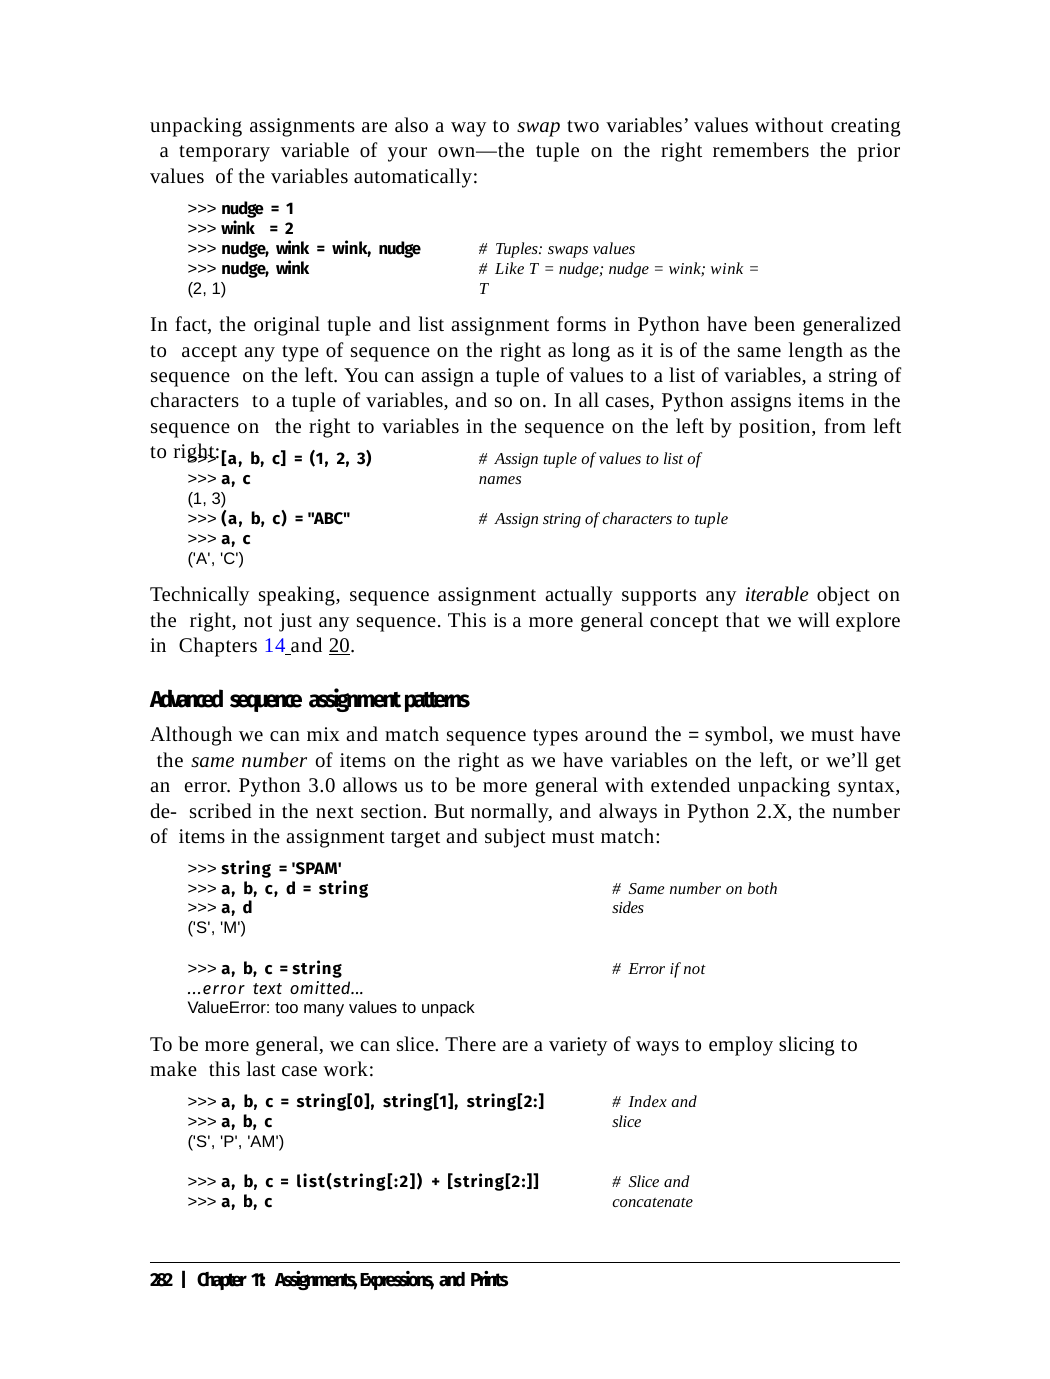

unpacking assignments are also a way to swap two variables’ values without creating  a temporary variable of your own—the tuple on the right remembers the prior values  of the variables automatically:
>>> nudge = 1
>>> wink = 2
>>> nudge, wink = wink, nudge
>>> nudge, wink
(2, 1)
# Tuples: swaps values
# Like T = nudge; nudge = wink; wink = T
In fact, the original tuple and list assignment forms in Python have been generalized to  accept any type of sequence on the right as long as it is of the same length as the sequence  on the left. You can assign a tuple of values to a list of variables, a string of characters  to a tuple of variables, and so on. In all cases, Python assigns items in the sequence on  the right to variables in the sequence on the left by position, from left to right:
>>> [a, b, c] = (1, 2, 3)
>>> a, c
(1, 3)
>>> (a, b, c) = "ABC"
>>> a, c
('A', 'C')
# Assign tuple of values to list of names
# Assign string of characters to tuple
Technically speaking, sequence assignment actually supports any iterable object on the  right, not just any sequence. This is a more general concept that we will explore in  Chapters 14 and 20.

Advanced sequence assignment patterns
Although we can mix and match sequence types around the = symbol, we must have  the same number of items on the right as we have variables on the left, or we’ll get an  error. Python 3.0 allows us to be more general with extended unpacking syntax, de-  scribed in the next section. But normally, and always in Python 2.X, the number of  items in the assignment target and subject must match:
>>> string = 'SPAM'
>>> a, b, c, d = string
>>> a, d
('S', 'M')
# Same number on both sides
>>> a, b, c = string
...error text omitted...
ValueError: too many values to unpack
# Error if not
To be more general, we can slice. There are a variety of ways to employ slicing to make  this last case work:
>>> a, b, c = string[0], string[1], string[2:]
>>> a, b, c
('S', 'P', 'AM')
# Index and slice
>>> a, b, c = list(string[:2]) + [string[2:]]
>>> a, b, c
# Slice and concatenate

282  |  Chapter 11:  Assignments, Expressions, and Prints